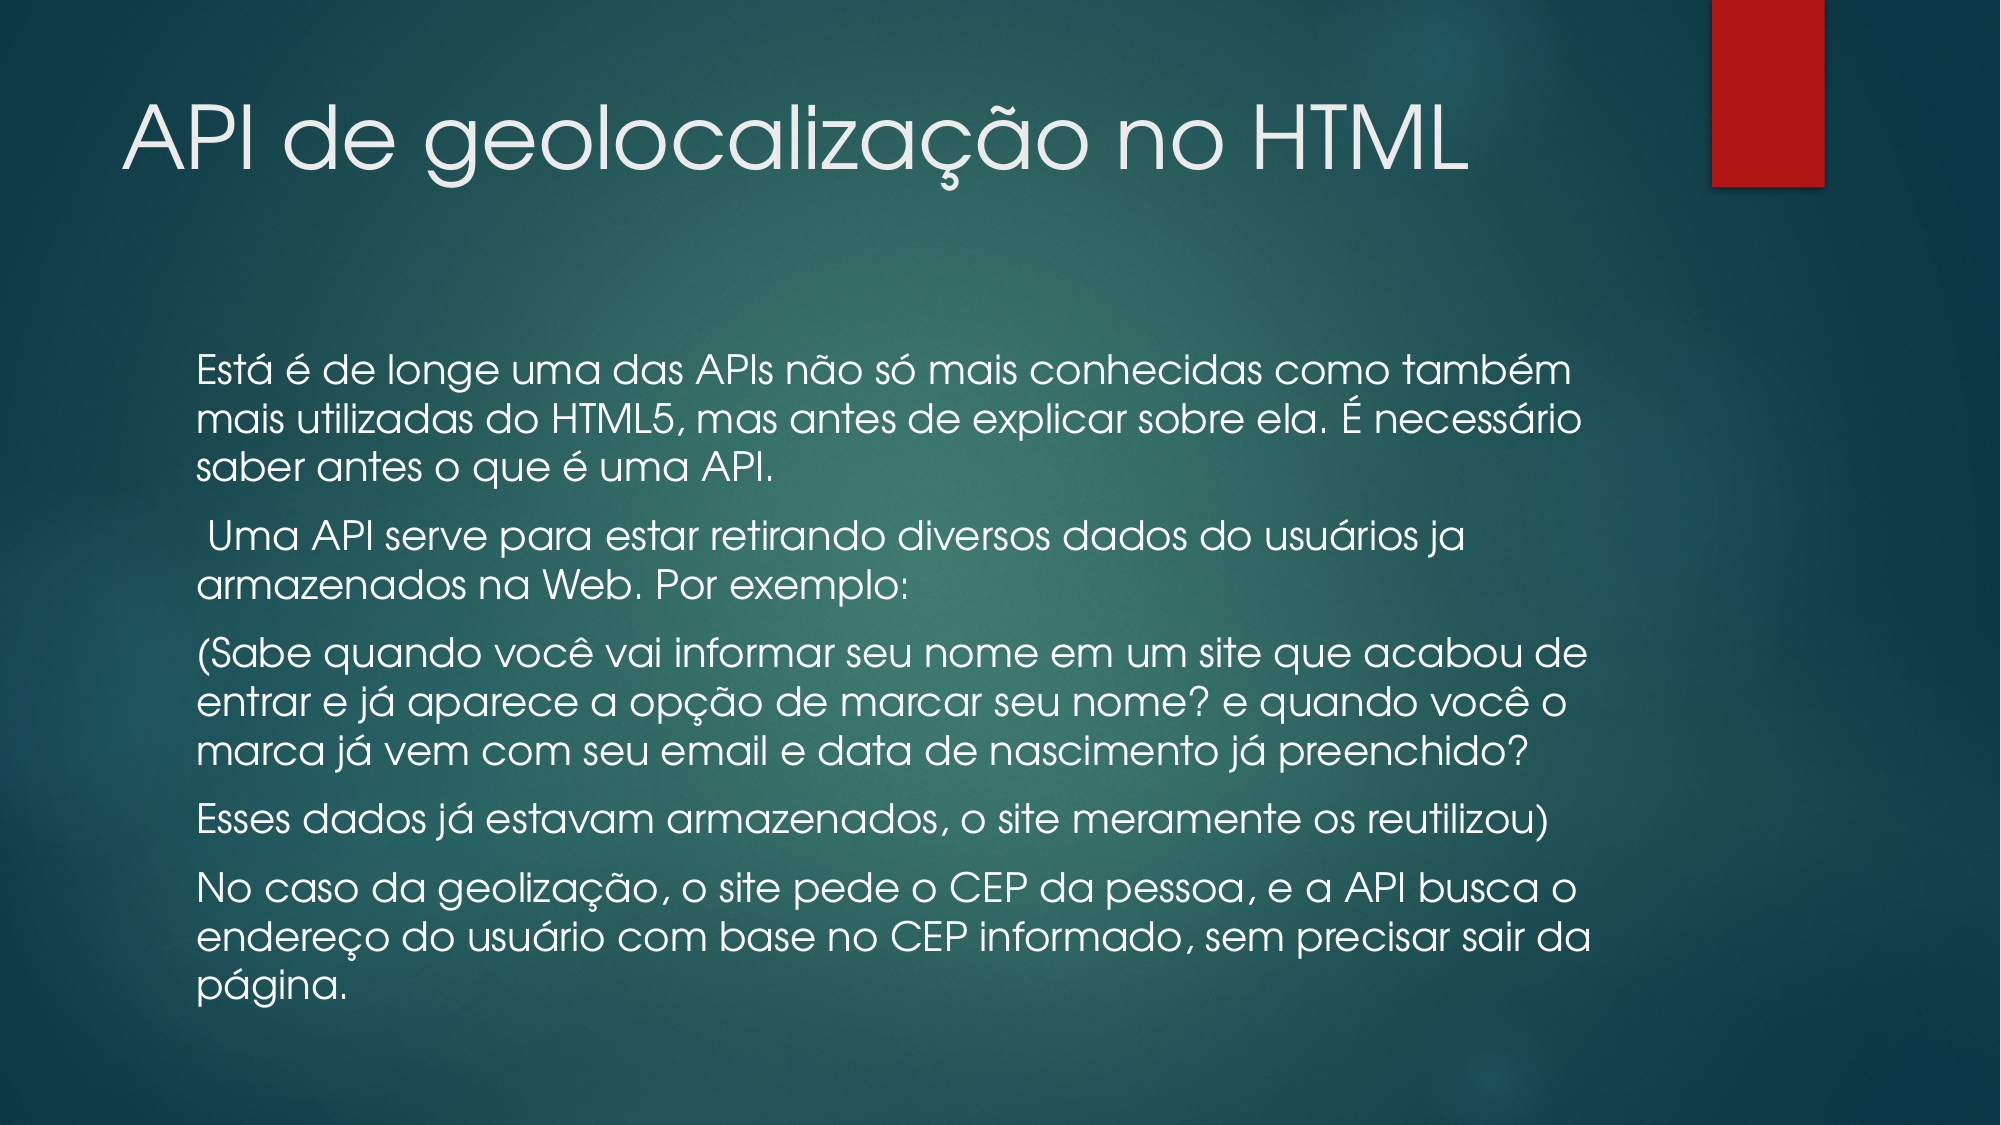

# API de geolocalização no HTML
Está é de longe uma das APIs não só mais conhecidas como também mais utilizadas do HTML5, mas antes de explicar sobre ela. É necessário saber antes o que é uma API.
 Uma API serve para estar retirando diversos dados do usuários ja armazenados na Web. Por exemplo:
(Sabe quando você vai informar seu nome em um site que acabou de entrar e já aparece a opção de marcar seu nome? e quando você o marca já vem com seu email e data de nascimento já preenchido?
Esses dados já estavam armazenados, o site meramente os reutilizou)
No caso da geolização, o site pede o CEP da pessoa, e a API busca o endereço do usuário com base no CEP informado, sem precisar sair da página.